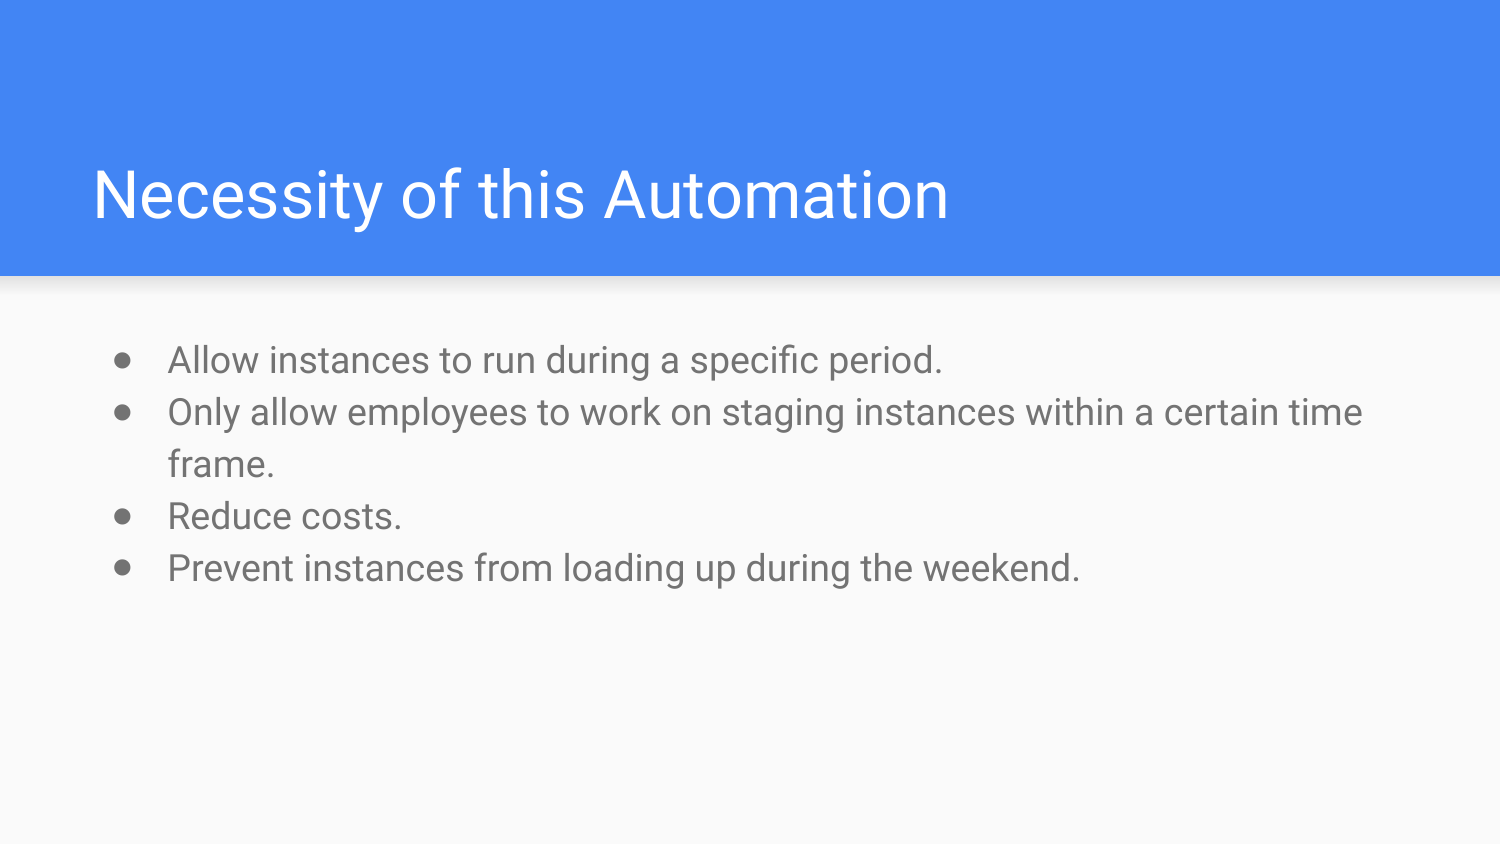

# Necessity of this Automation
Allow instances to run during a specific period.
Only allow employees to work on staging instances within a certain time frame.
Reduce costs.
Prevent instances from loading up during the weekend.